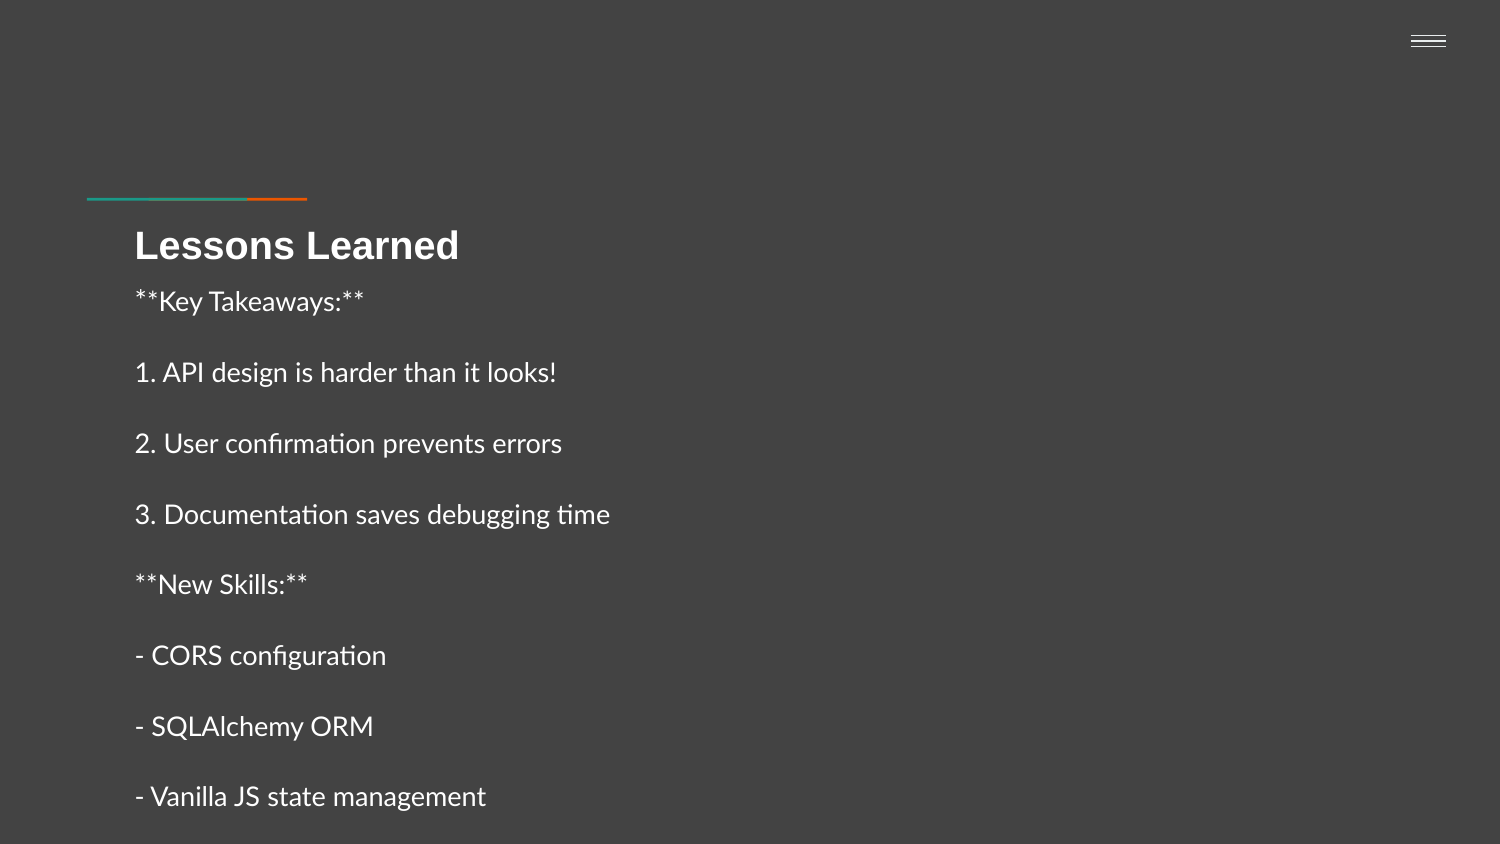

# Lessons Learned
**Key Takeaways:**
1. API design is harder than it looks!
2. User confirmation prevents errors
3. Documentation saves debugging time
**New Skills:**
- CORS configuration
- SQLAlchemy ORM
- Vanilla JS state management